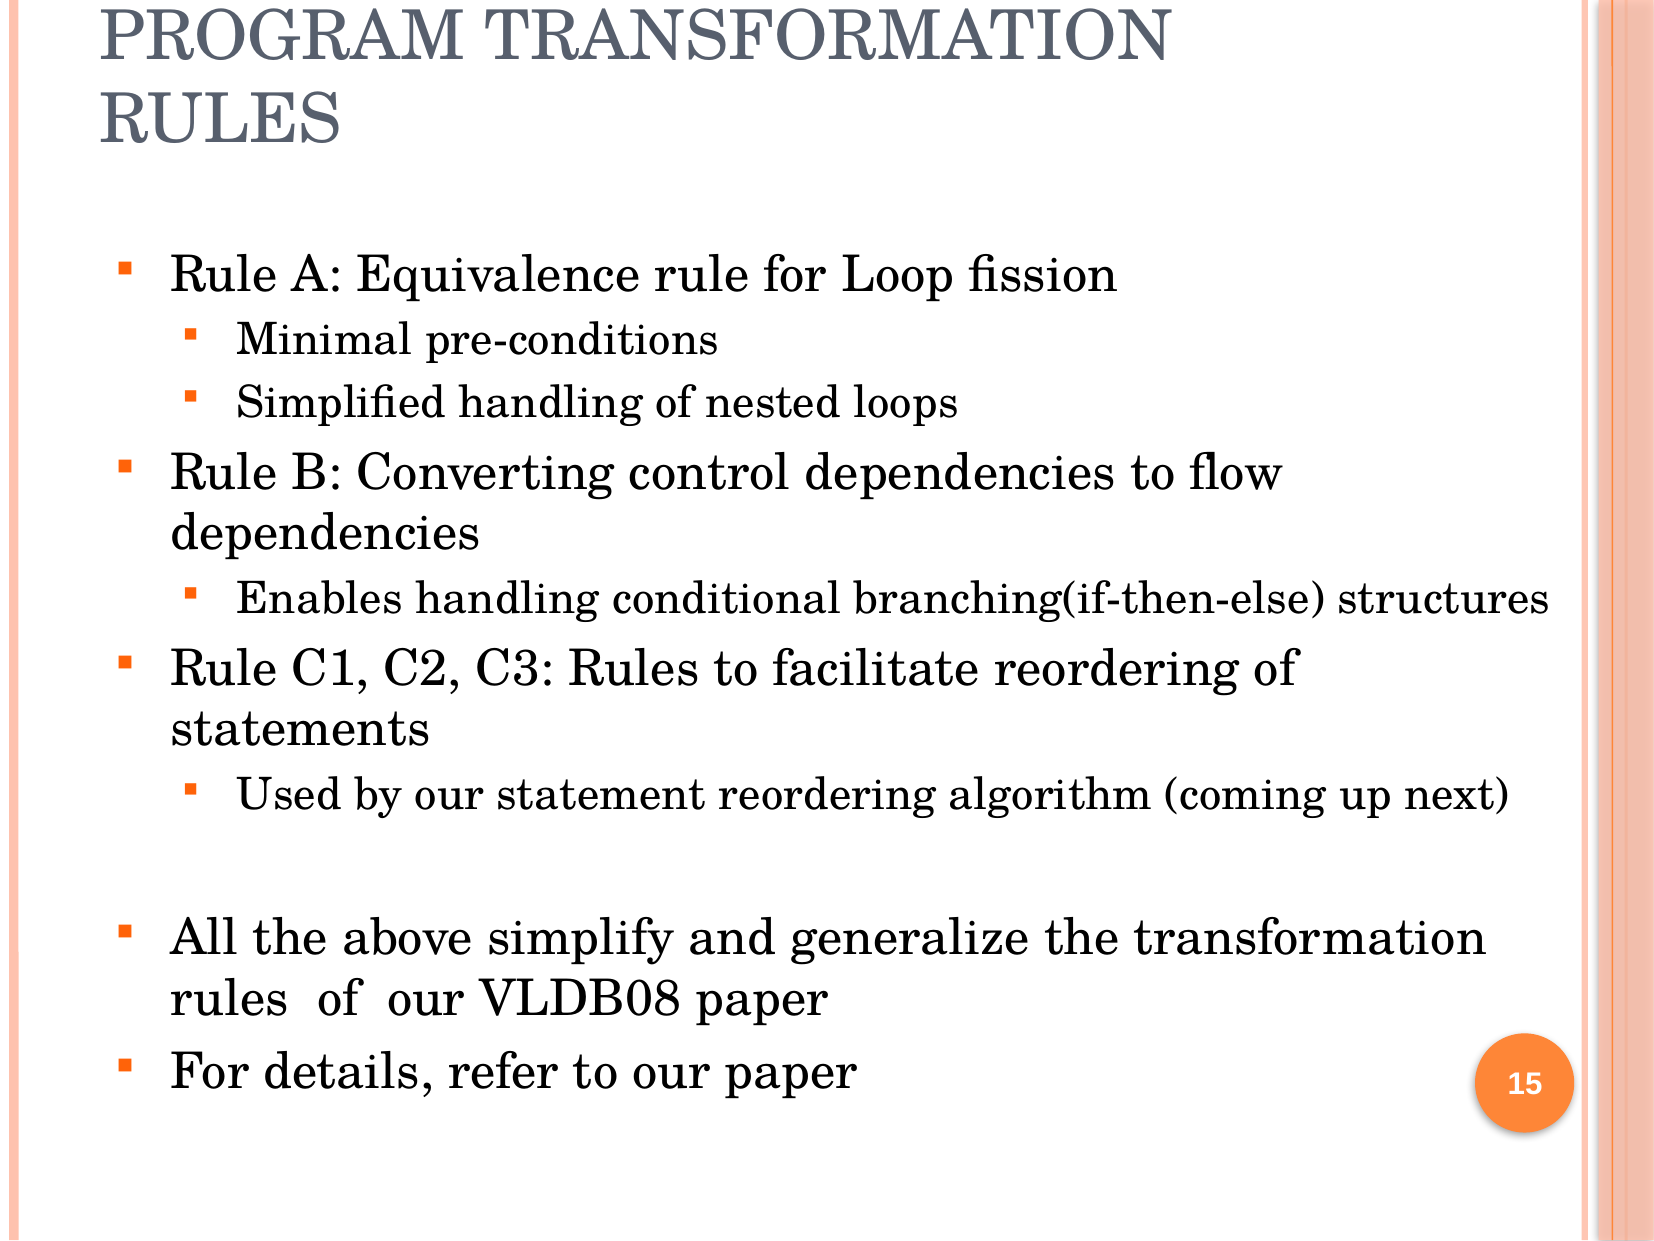

# Program transformation rules
Rule A: Equivalence rule for Loop fission
Minimal pre-conditions
Simplified handling of nested loops
Rule B: Converting control dependencies to flow dependencies
Enables handling conditional branching(if-then-else) structures
Rule C1, C2, C3: Rules to facilitate reordering of statements
Used by our statement reordering algorithm (coming up next)

All the above simplify and generalize the transformation rules  of  our VLDB08 paper
For details, refer to our paper
15